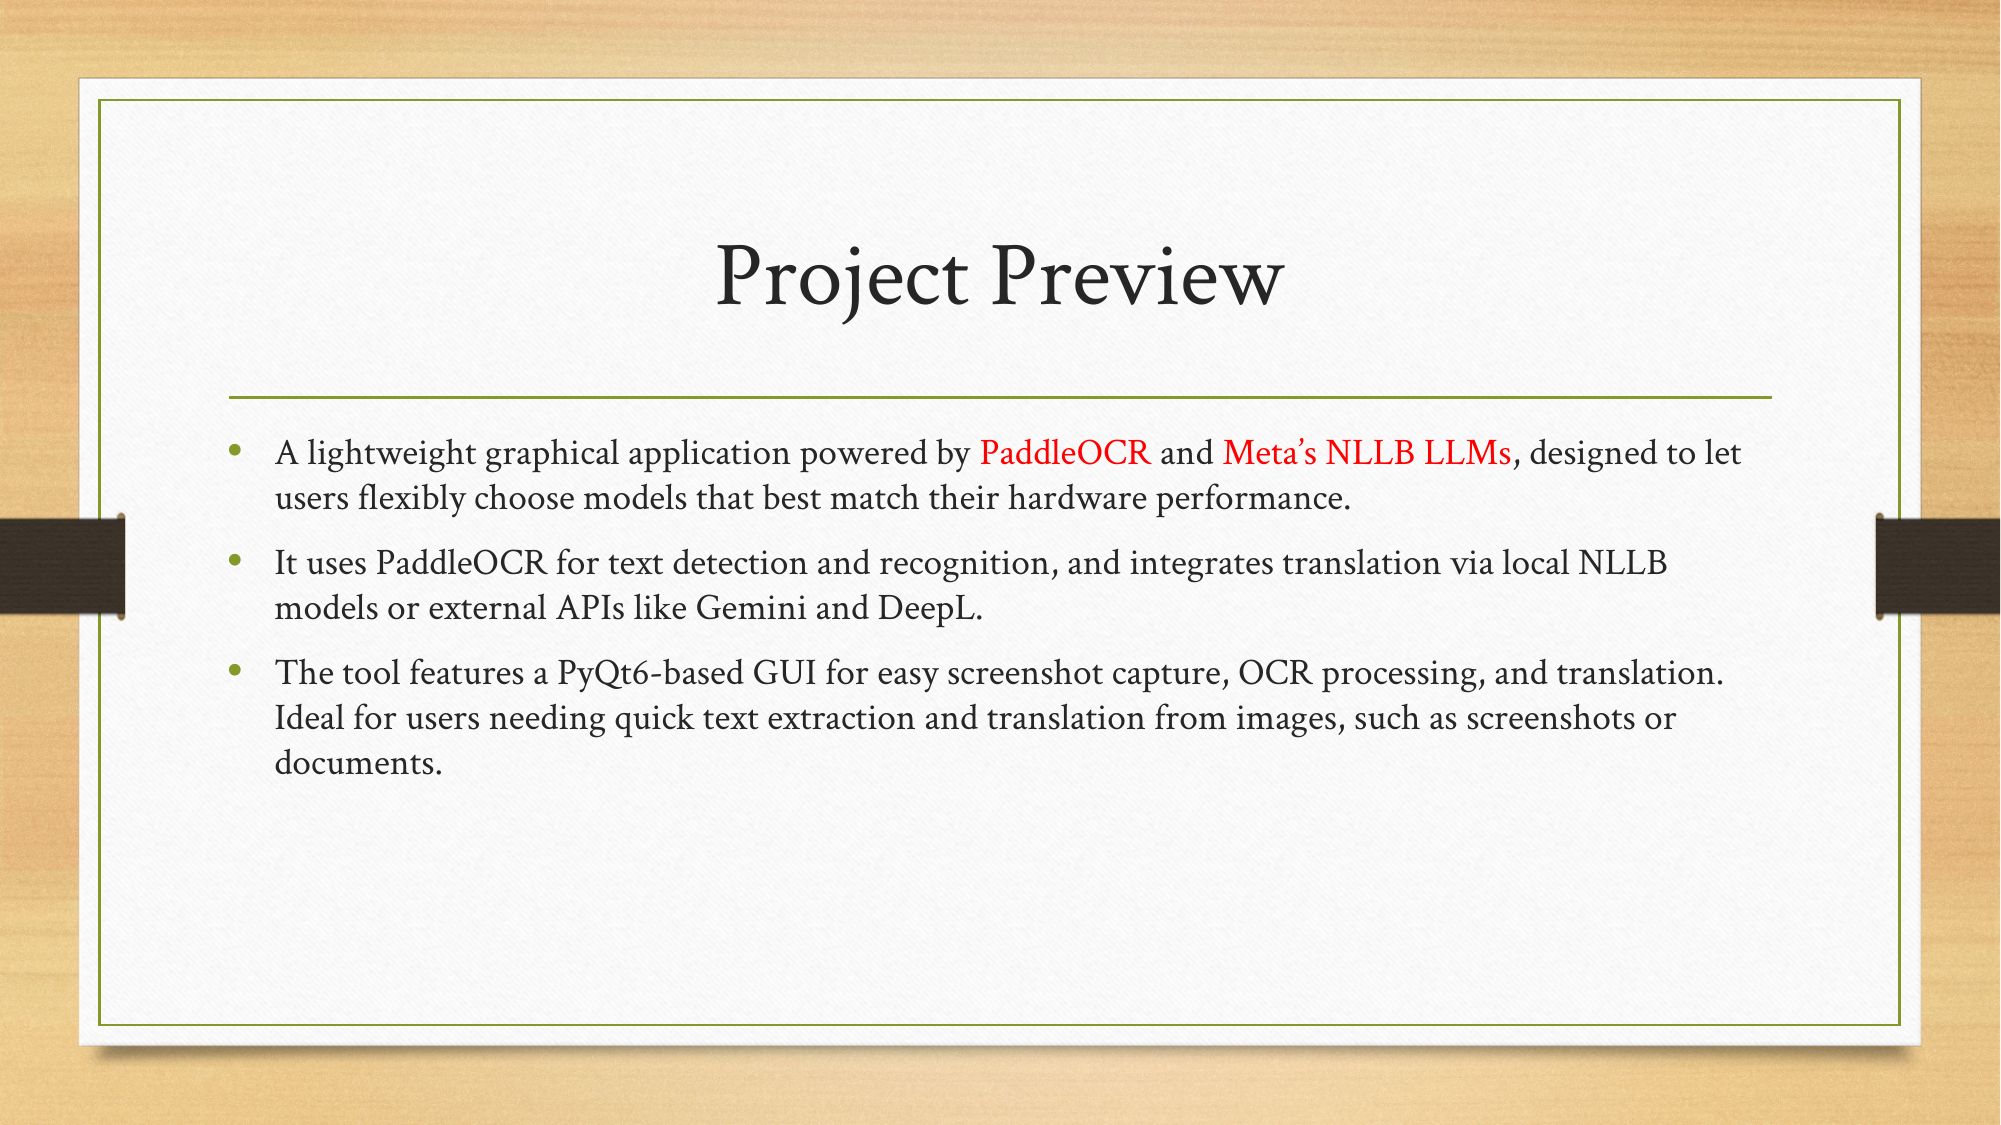

# Project Preview
A lightweight graphical application powered by PaddleOCR and Meta’s NLLB LLMs, designed to let users flexibly choose models that best match their hardware performance.
It uses PaddleOCR for text detection and recognition, and integrates translation via local NLLB models or external APIs like Gemini and DeepL.
The tool features a PyQt6-based GUI for easy screenshot capture, OCR processing, and translation. Ideal for users needing quick text extraction and translation from images, such as screenshots or documents.